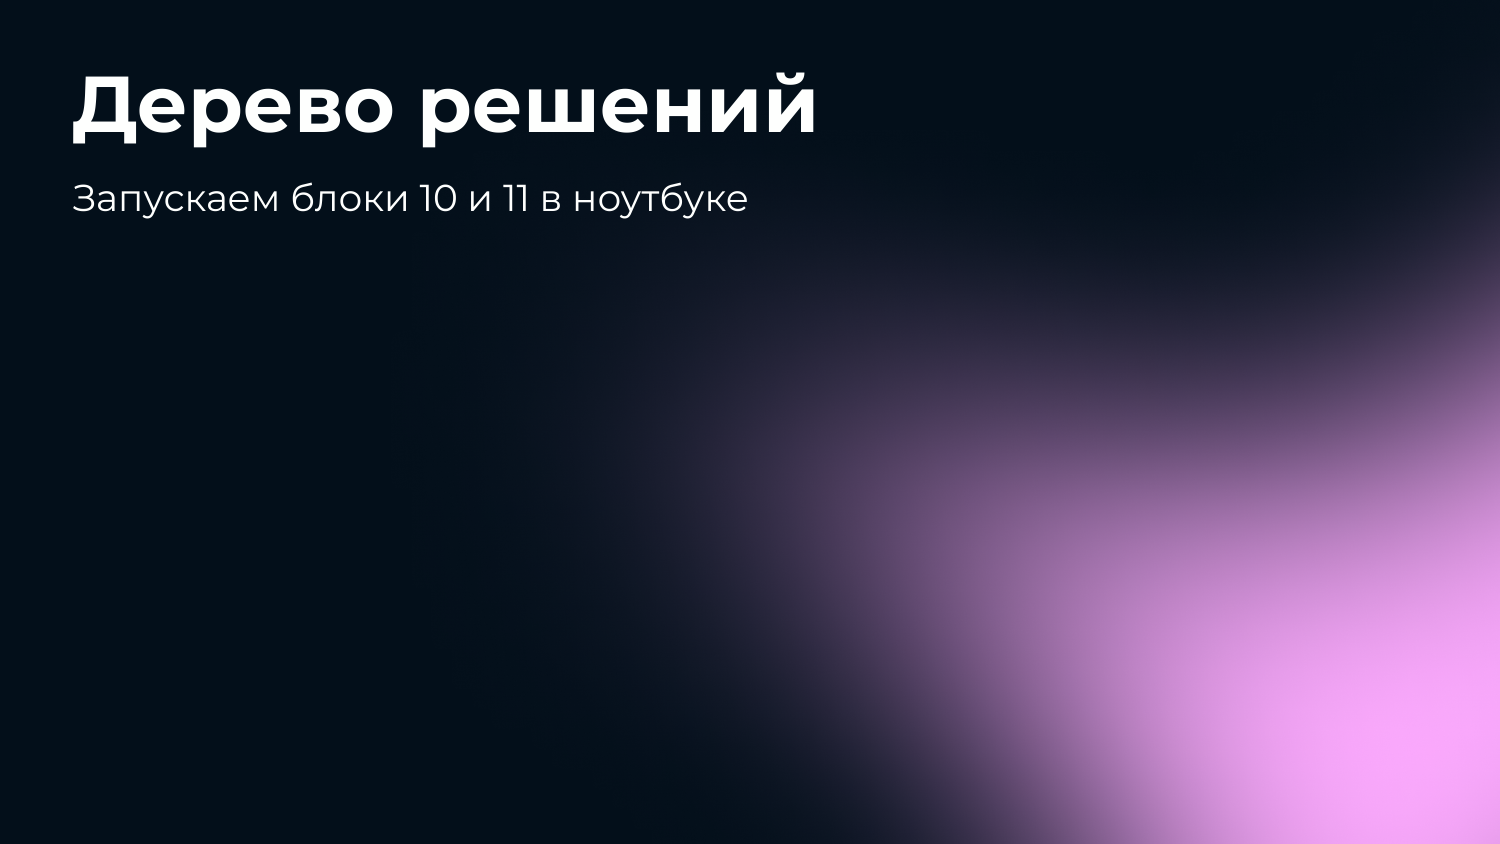

# Дерево решений
Запускаем блоки 10 и 11 в ноутбуке